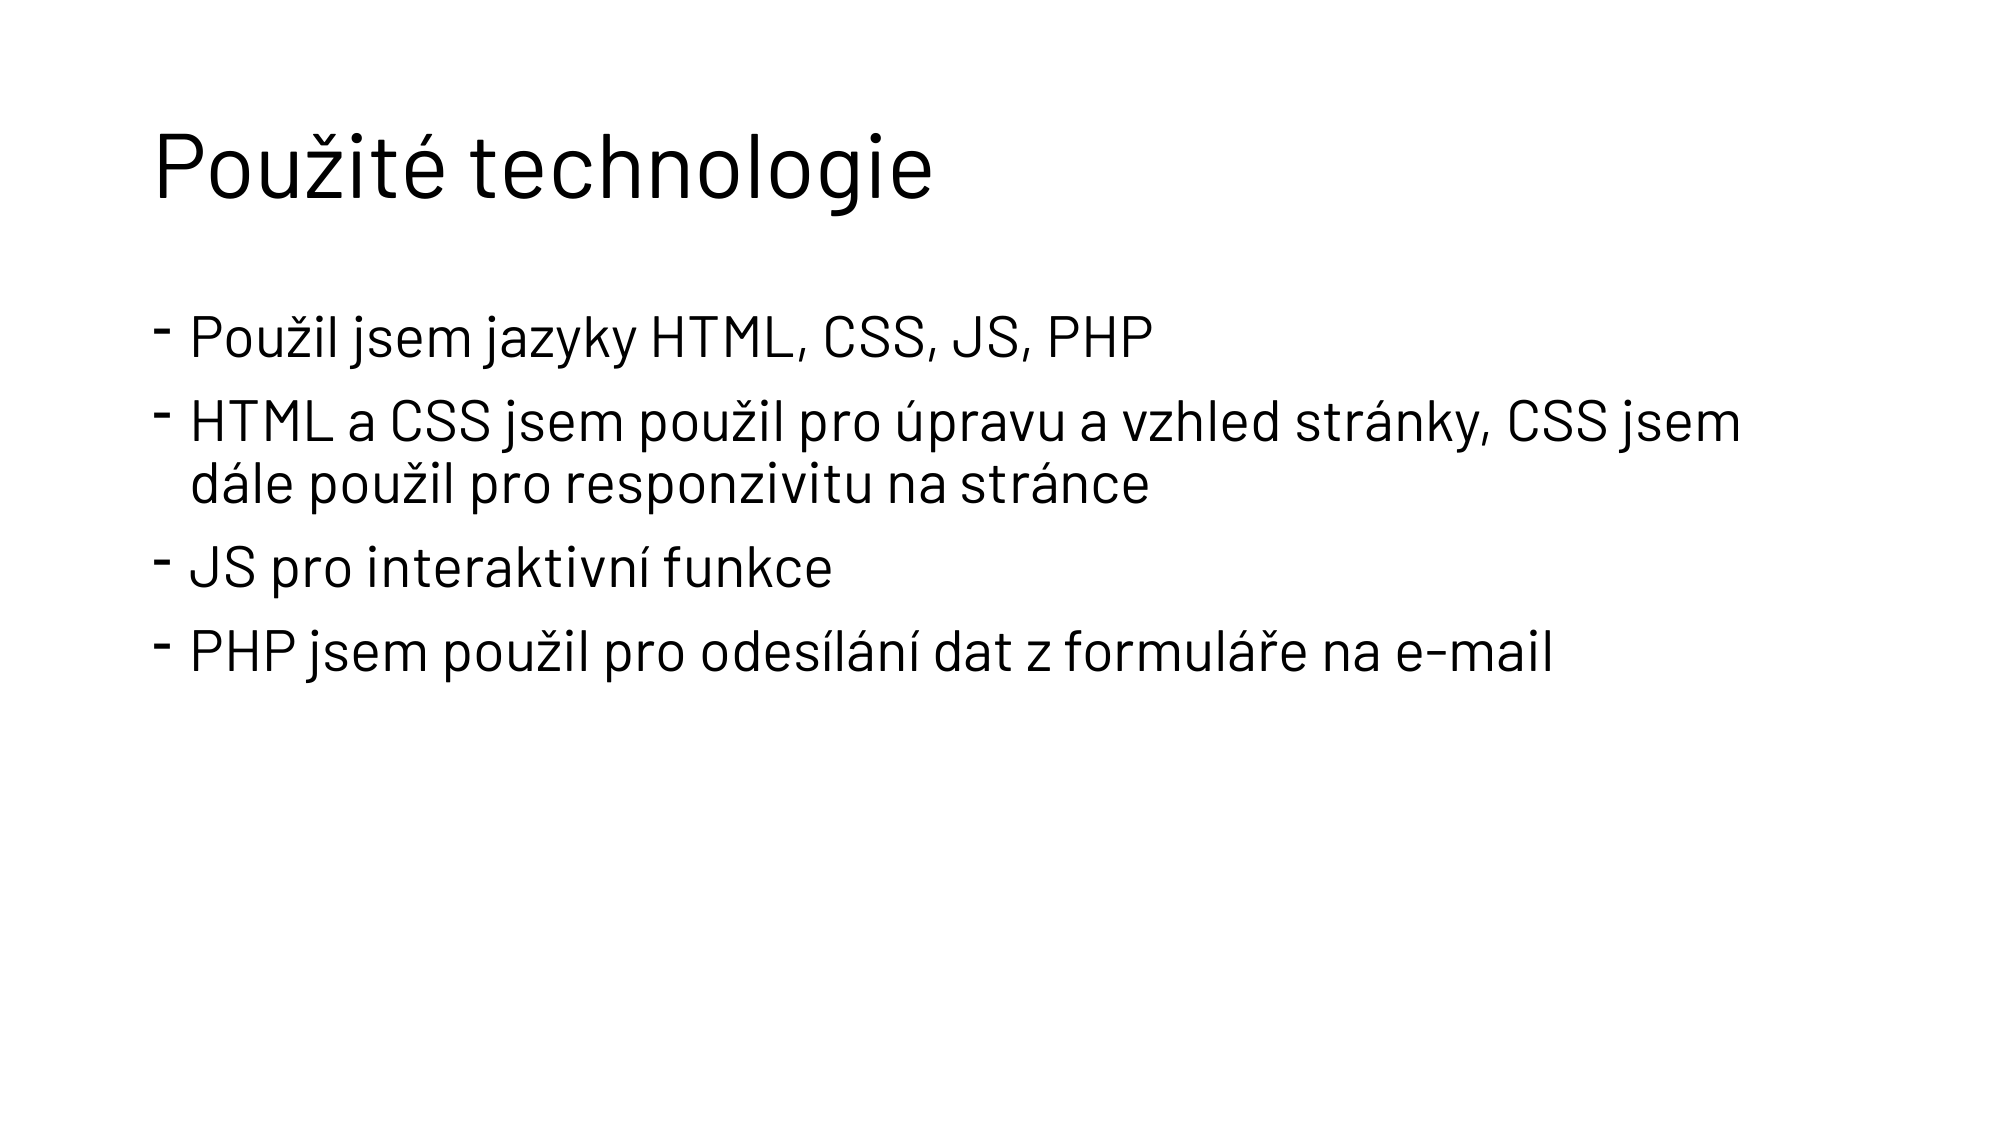

# Použité technologie
Použil jsem jazyky HTML, CSS, JS, PHP
HTML a CSS jsem použil pro úpravu a vzhled stránky, CSS jsem dále použil pro responzivitu na stránce
JS pro interaktivní funkce
PHP jsem použil pro odesílání dat z formuláře na e-mail